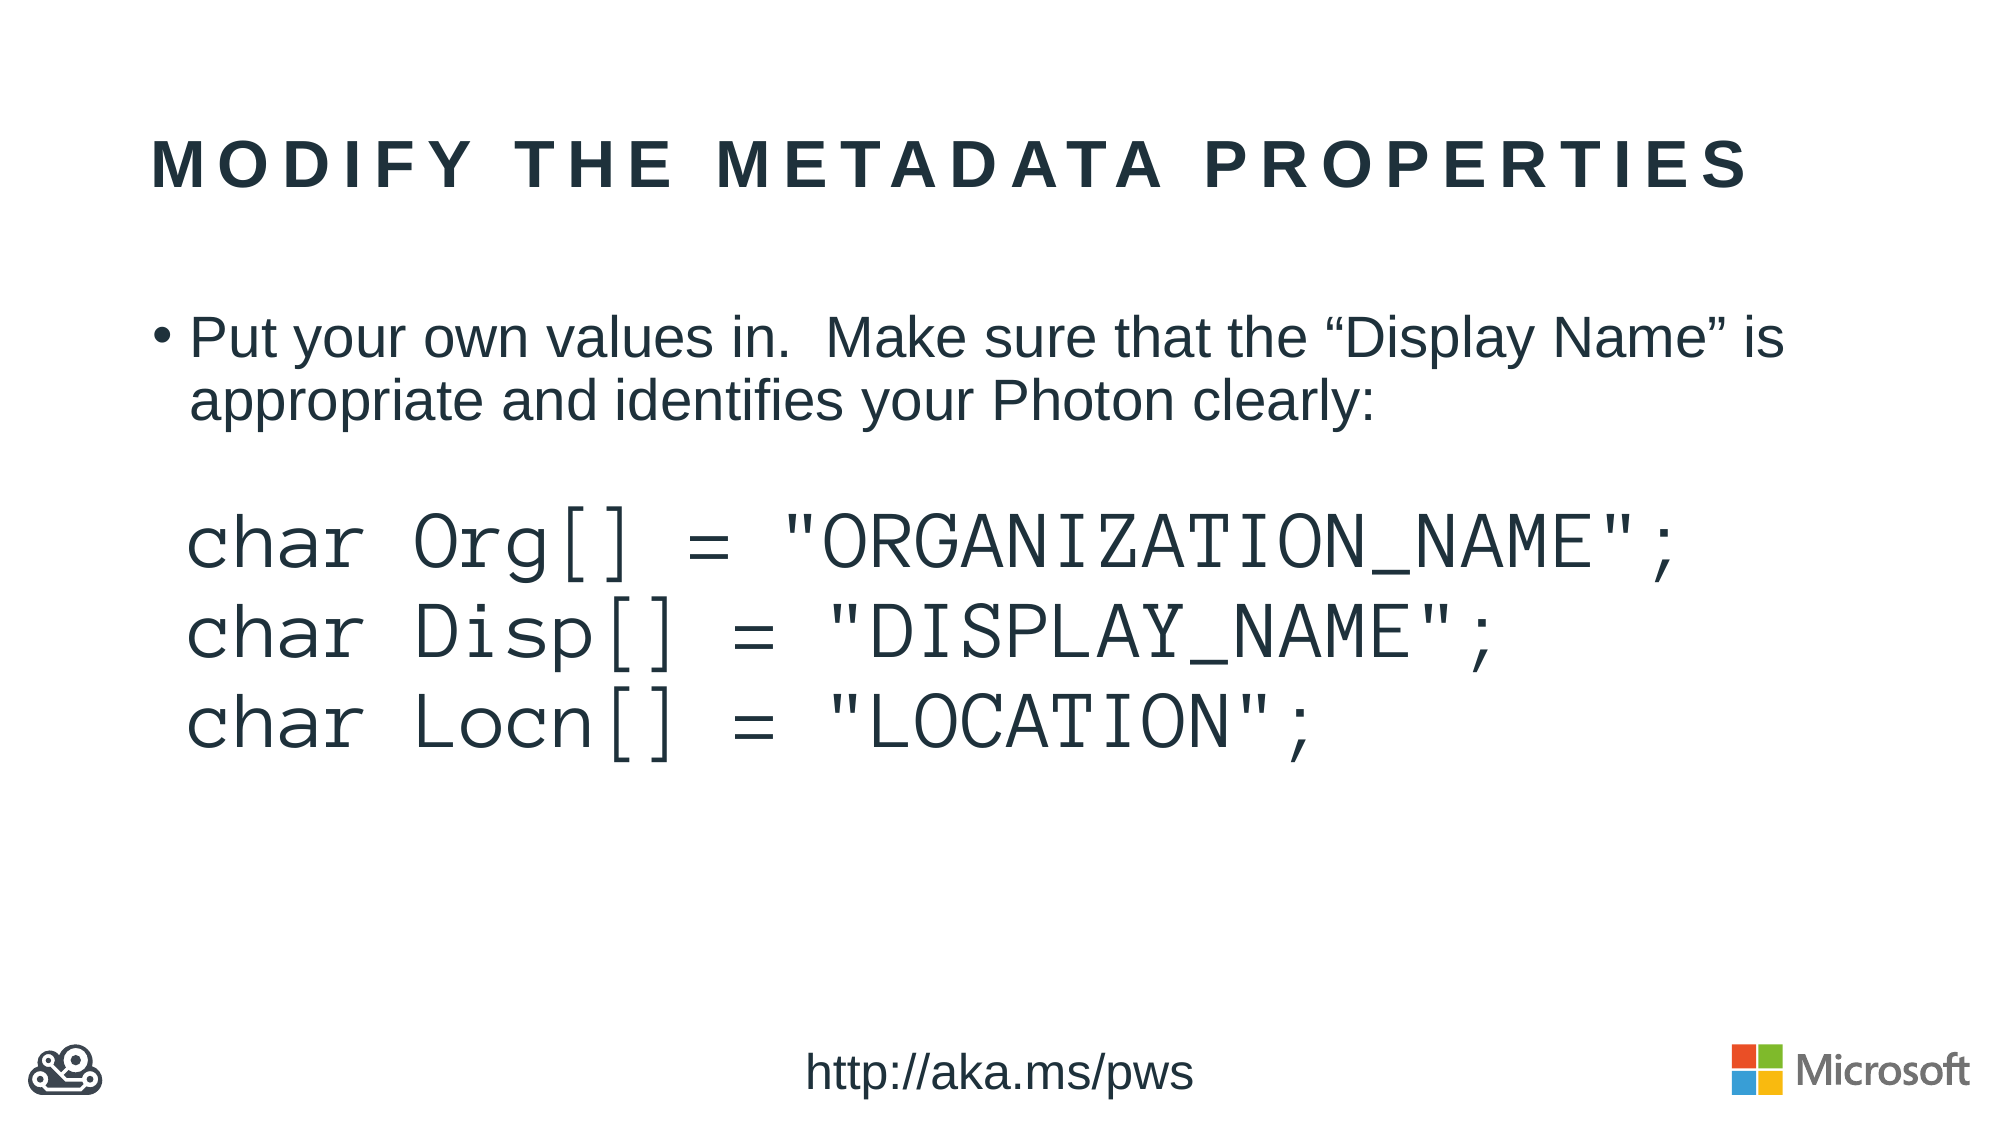

# Modify the metadata properties
Put your own values in.  Make sure that the “Display Name” is appropriate and identifies your Photon clearly:
char Org[] = "ORGANIZATION_NAME";
char Disp[] = "DISPLAY_NAME";
char Locn[] = "LOCATION";